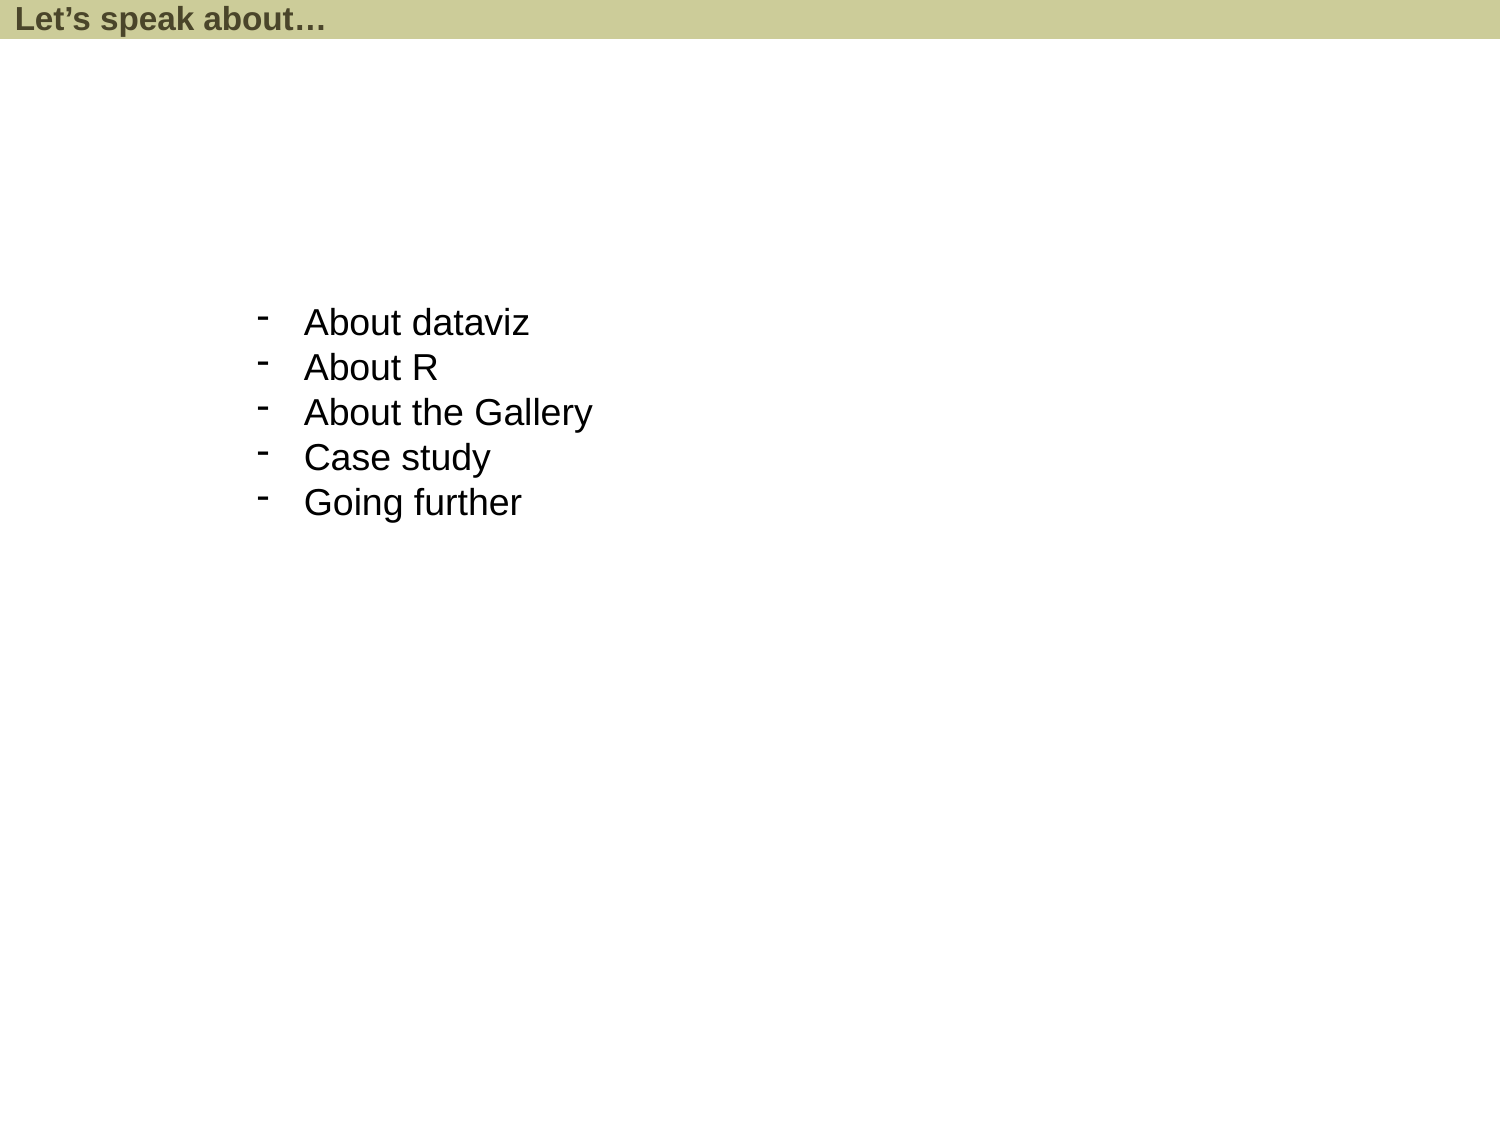

Let’s speak about…
About dataviz
About R
About the Gallery
Case study
Going further